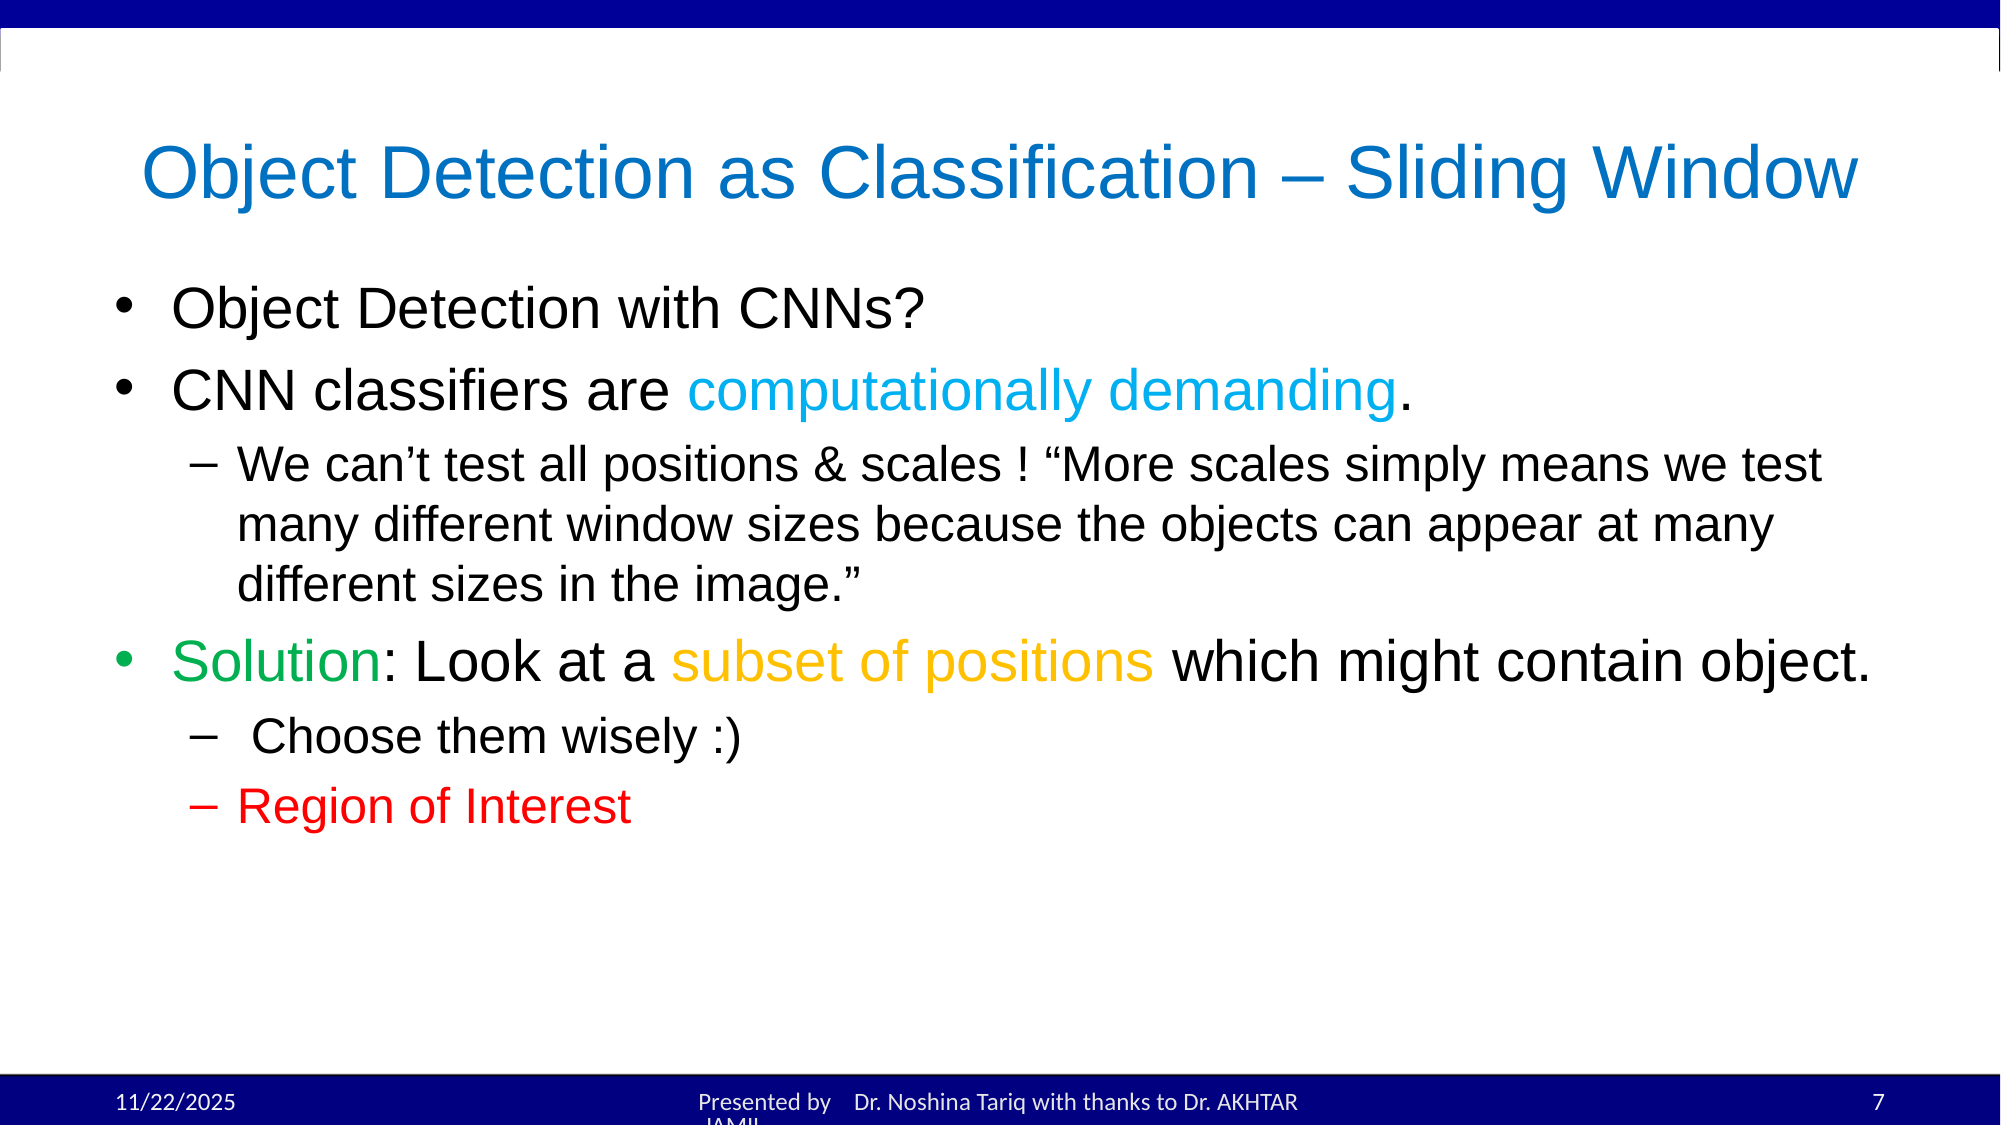

# Object Detection as Classification – Sliding Window
Object Detection with CNNs?
CNN classifiers are computationally demanding.
We can’t test all positions & scales ! “More scales simply means we test many different window sizes because the objects can appear at many different sizes in the image.”
Solution: Look at a subset of positions which might contain object.
 Choose them wisely :)
Region of Interest
11/22/2025
Presented by    Dr. Noshina Tariq with thanks to Dr. AKHTAR JAMIL
7